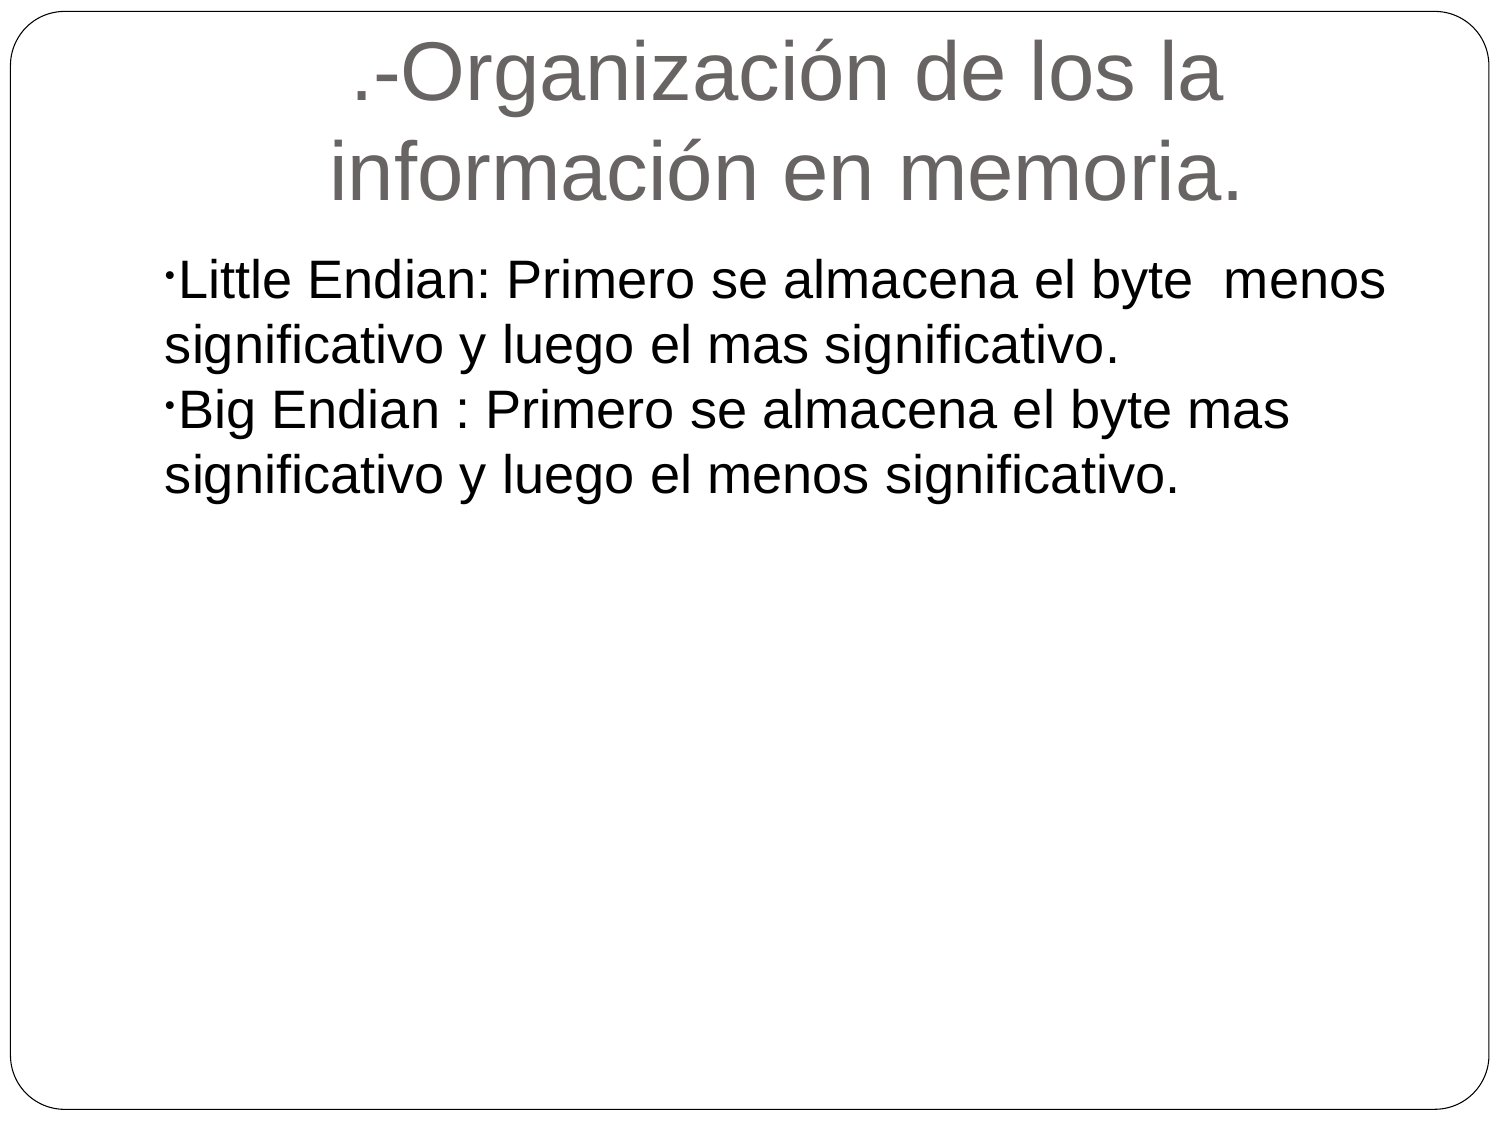

.-Organización de los la información en memoria.
Little Endian: Primero se almacena el byte  menos significativo y luego el mas significativo.
Big Endian : Primero se almacena el byte mas significativo y luego el menos significativo.